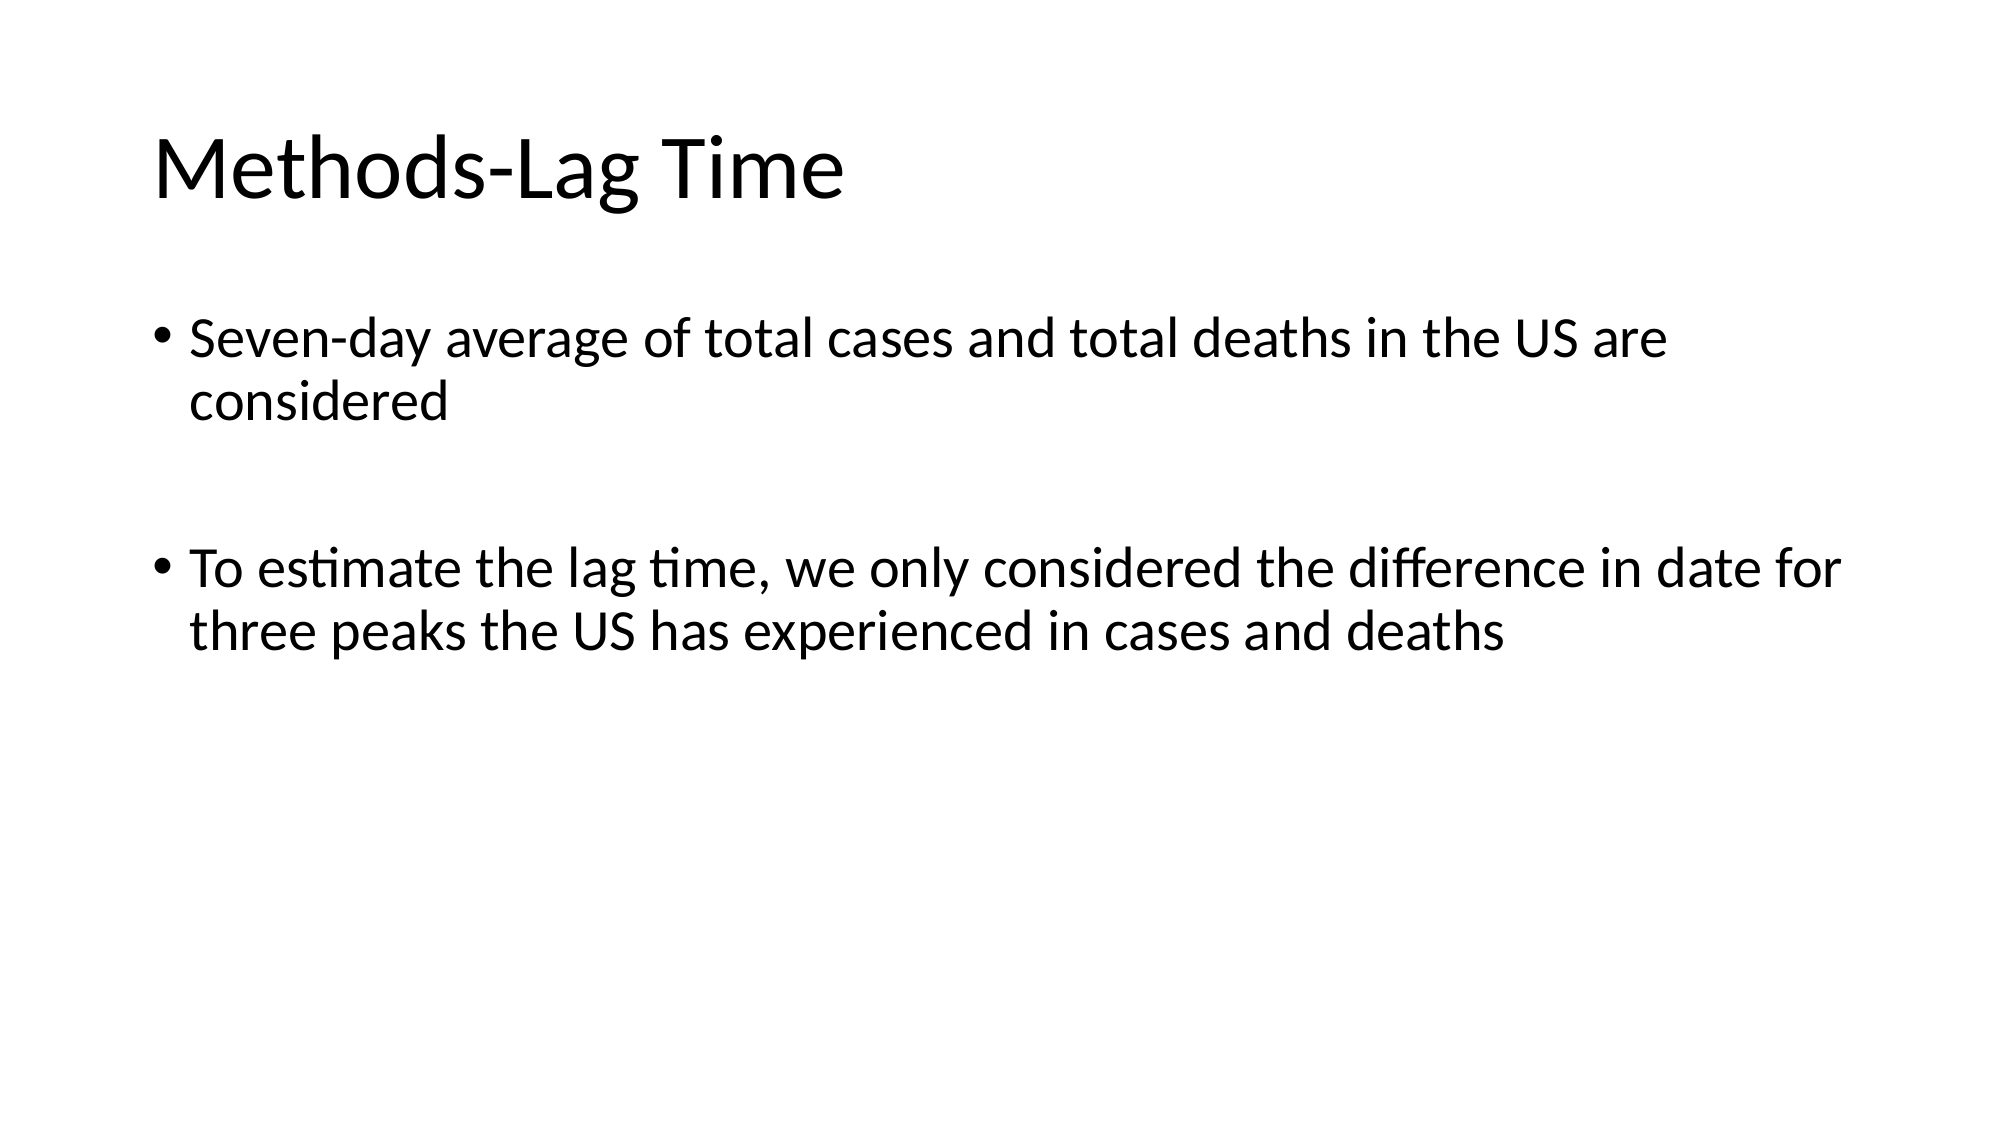

# Methods-Lag Time
Seven-day average of total cases and total deaths in the US are considered

To estimate the lag time, we only considered the difference in date for three peaks the US has experienced in cases and deaths